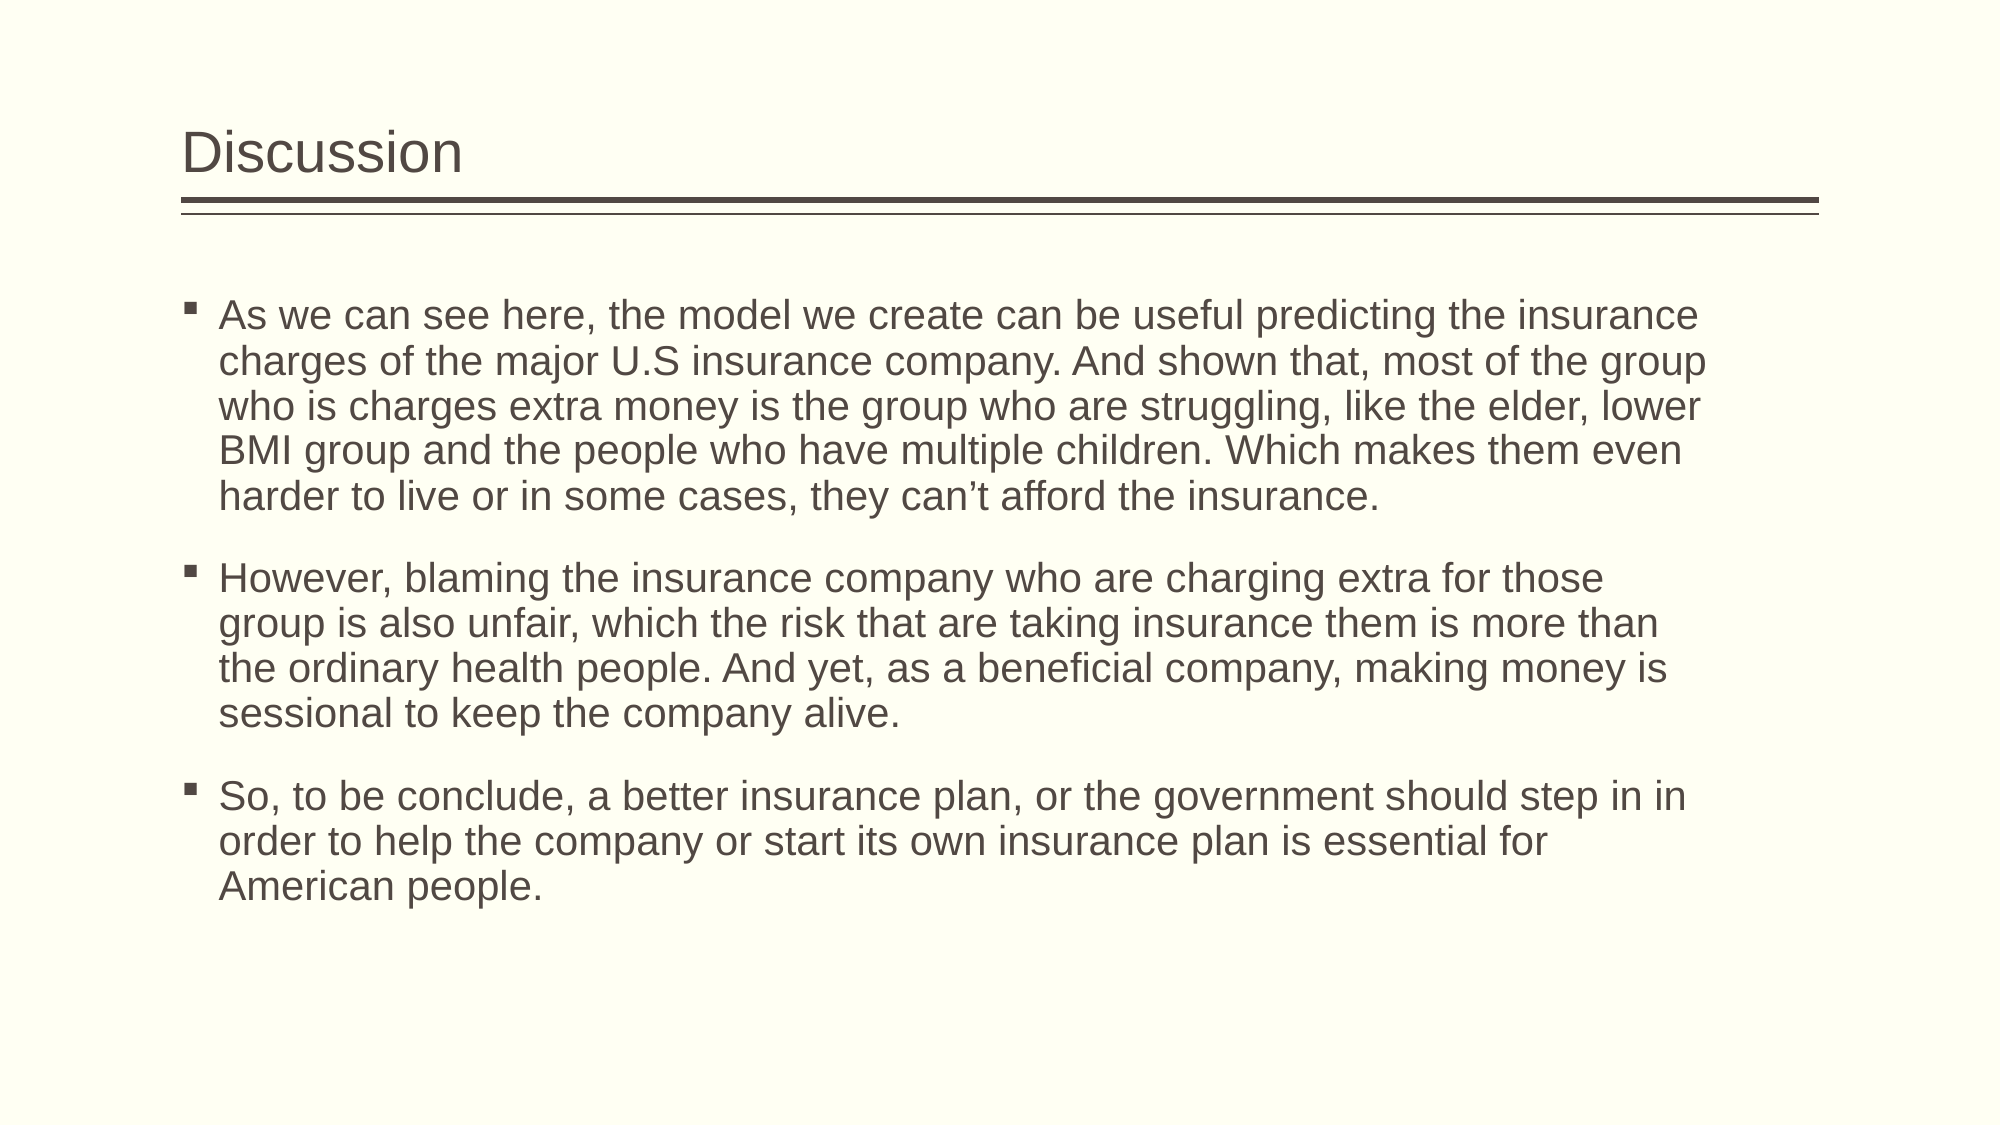

# Discussion
As we can see here, the model we create can be useful predicting the insurance charges of the major U.S insurance company. And shown that, most of the group who is charges extra money is the group who are struggling, like the elder, lower BMI group and the people who have multiple children. Which makes them even harder to live or in some cases, they can’t afford the insurance.
However, blaming the insurance company who are charging extra for those group is also unfair, which the risk that are taking insurance them is more than the ordinary health people. And yet, as a beneficial company, making money is sessional to keep the company alive.
So, to be conclude, a better insurance plan, or the government should step in in order to help the company or start its own insurance plan is essential for American people.